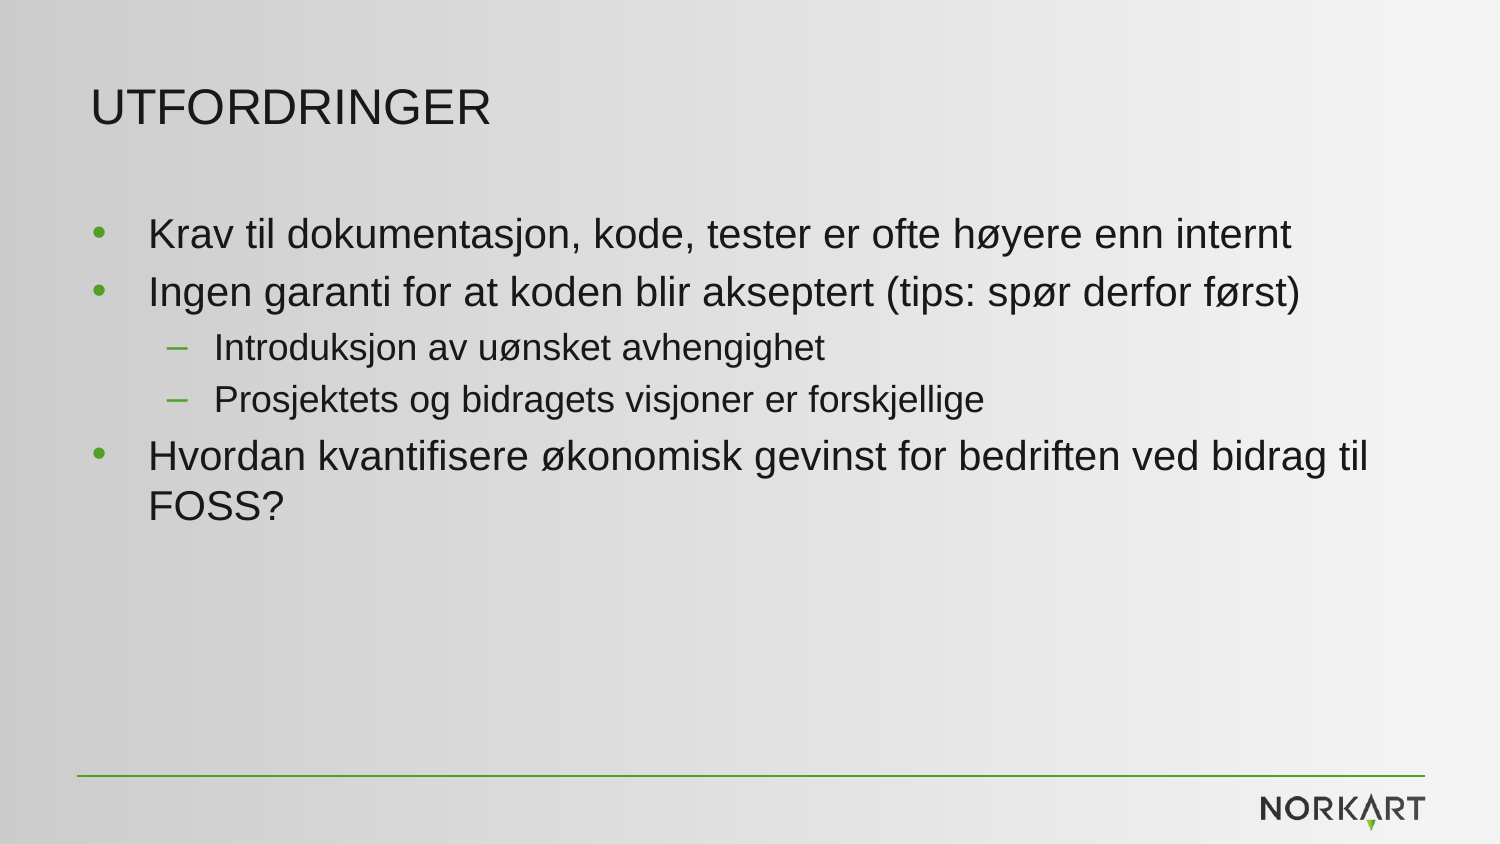

# Utfordringer
Krav til dokumentasjon, kode, tester er ofte høyere enn internt
Ingen garanti for at koden blir akseptert (tips: spør derfor først)
Introduksjon av uønsket avhengighet
Prosjektets og bidragets visjoner er forskjellige
Hvordan kvantifisere økonomisk gevinst for bedriften ved bidrag til FOSS?